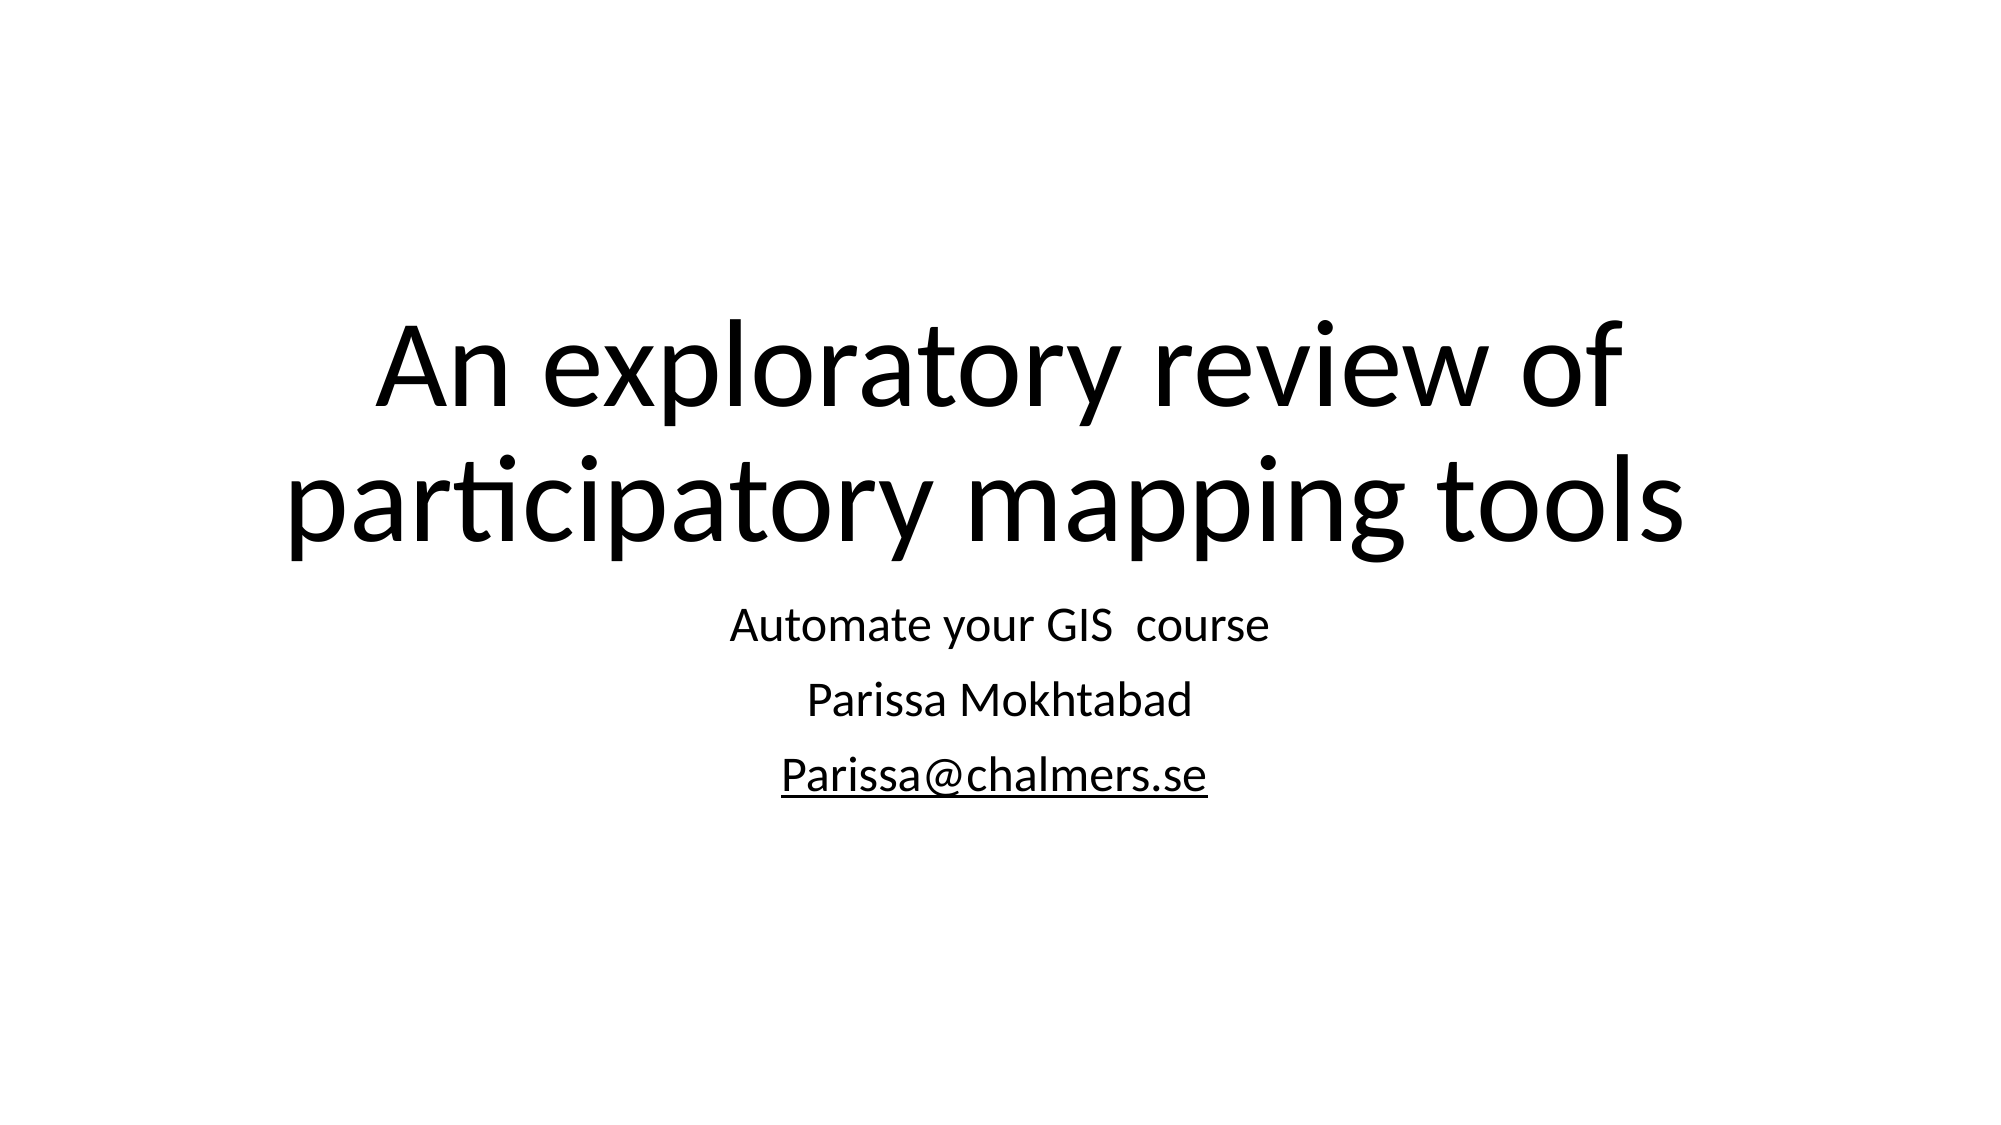

# An exploratory review of participatory mapping tools
Automate your GIS  course
Parissa Mokhtabad
Parissa@chalmers.se